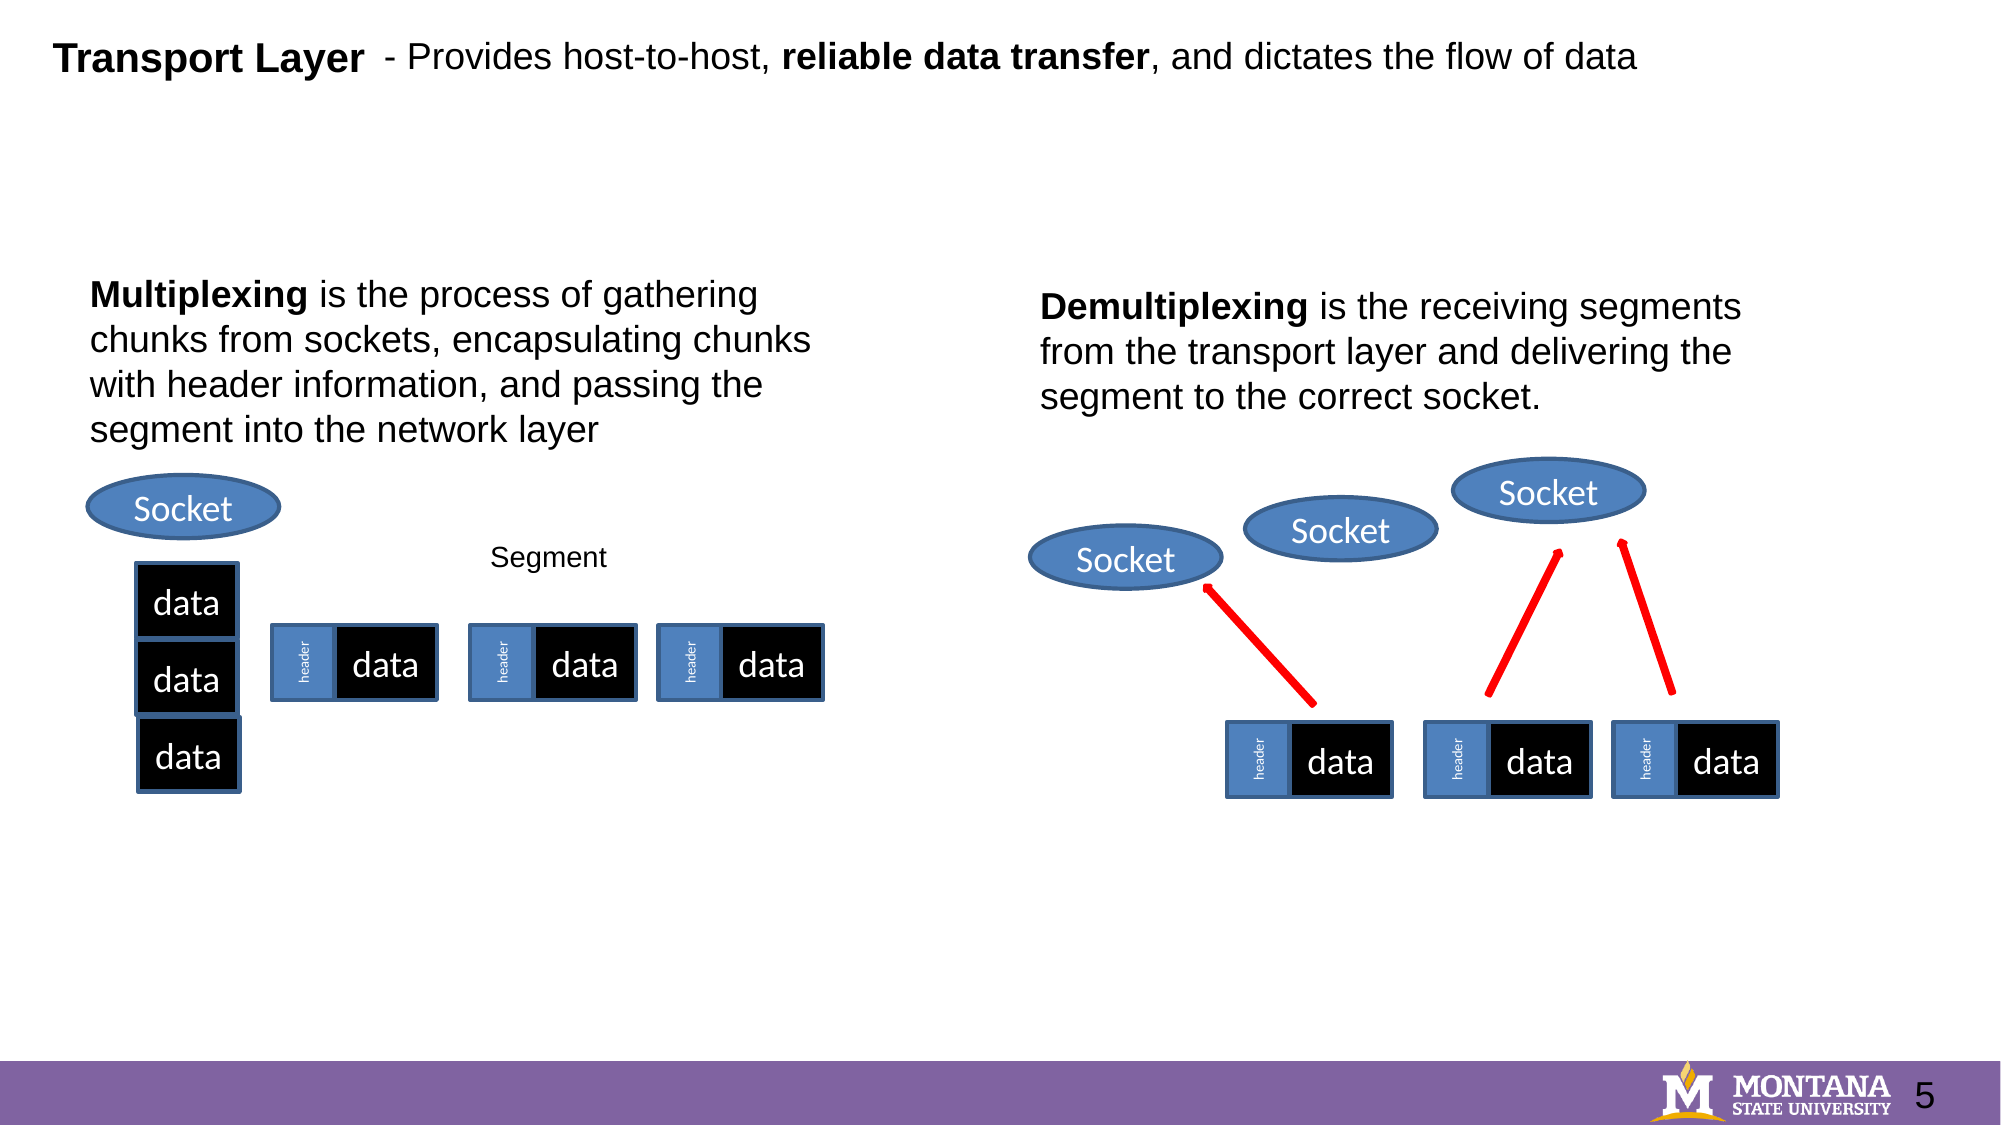

# Transport Layer
- Provides host-to-host, reliable data transfer, and dictates the flow of data
Multiplexing is the process of gathering chunks from sockets, encapsulating chunks with header information, and passing the segment into the network layer
Demultiplexing is the receiving segments from the transport layer and delivering the segment to the correct socket.
Socket
Socket
Socket
Socket
Segment
data

data
data
data
header
header
header
data

data
data
data
data
header
header
header
5